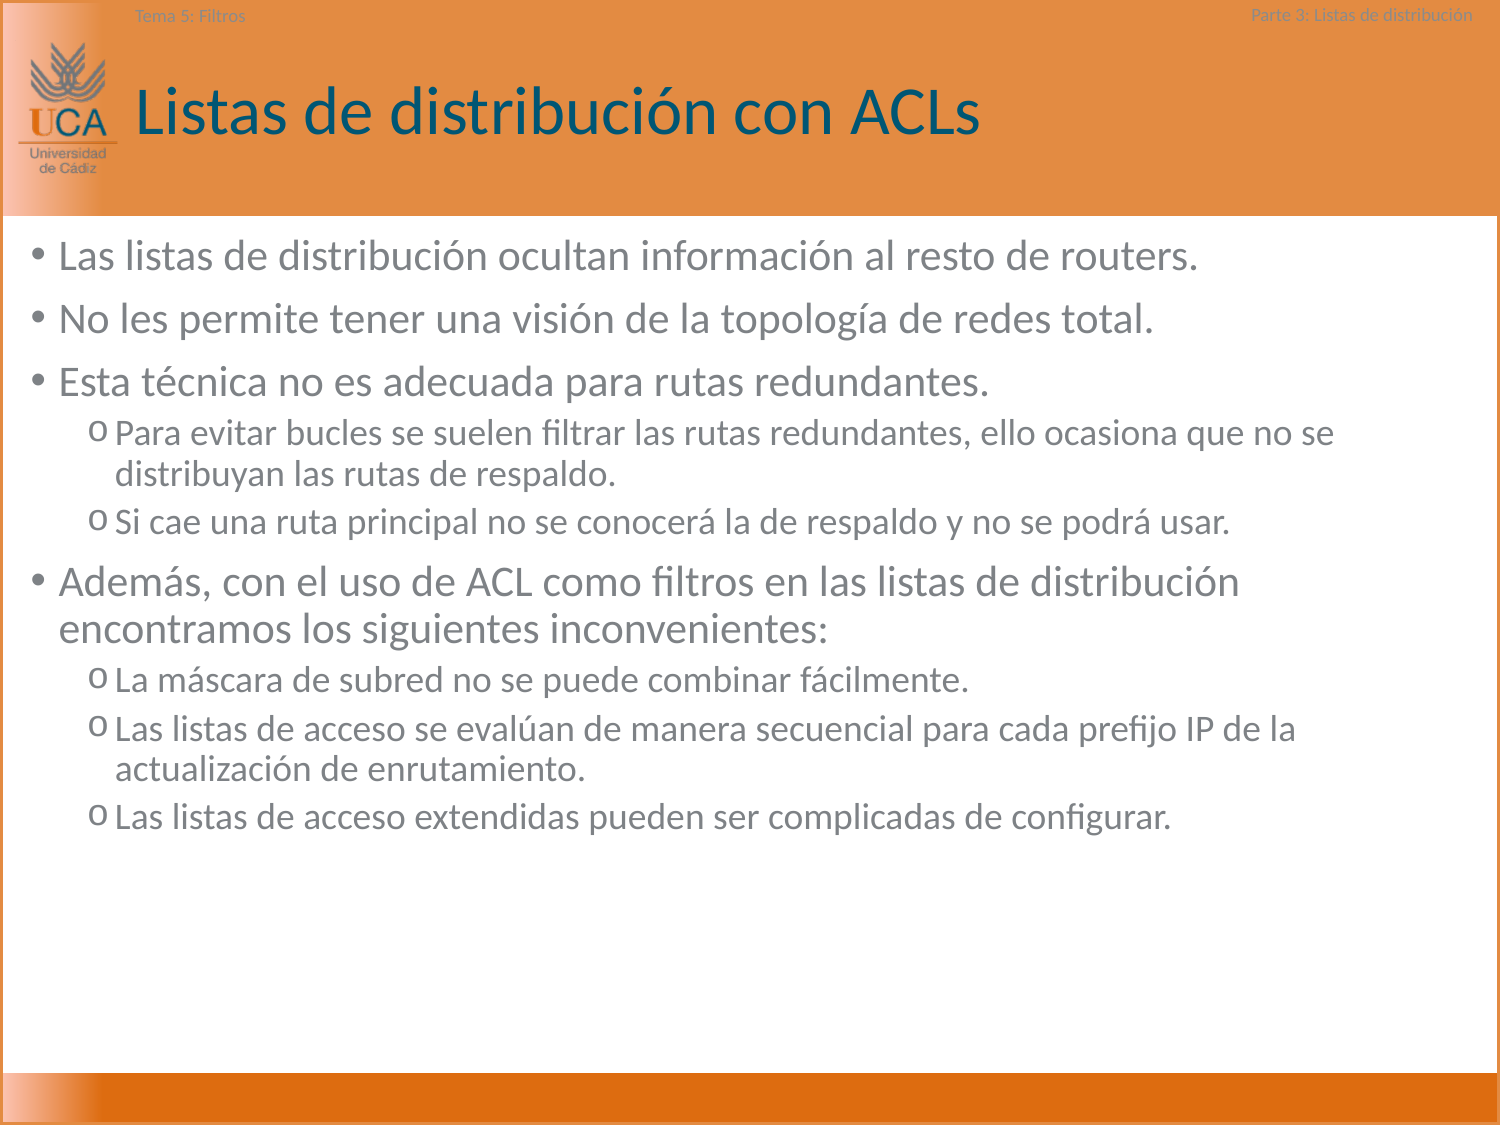

# Listas de distribución con ACLs
Las listas de distribución ocultan información al resto de routers.
No les permite tener una visión de la topología de redes total.
Esta técnica no es adecuada para rutas redundantes.
Para evitar bucles se suelen filtrar las rutas redundantes, ello ocasiona que no se distribuyan las rutas de respaldo.
Si cae una ruta principal no se conocerá la de respaldo y no se podrá usar.
Además, con el uso de ACL como filtros en las listas de distribución encontramos los siguientes inconvenientes:
La máscara de subred no se puede combinar fácilmente.
Las listas de acceso se evalúan de manera secuencial para cada prefijo IP de la actualización de enrutamiento.
Las listas de acceso extendidas pueden ser complicadas de configurar.